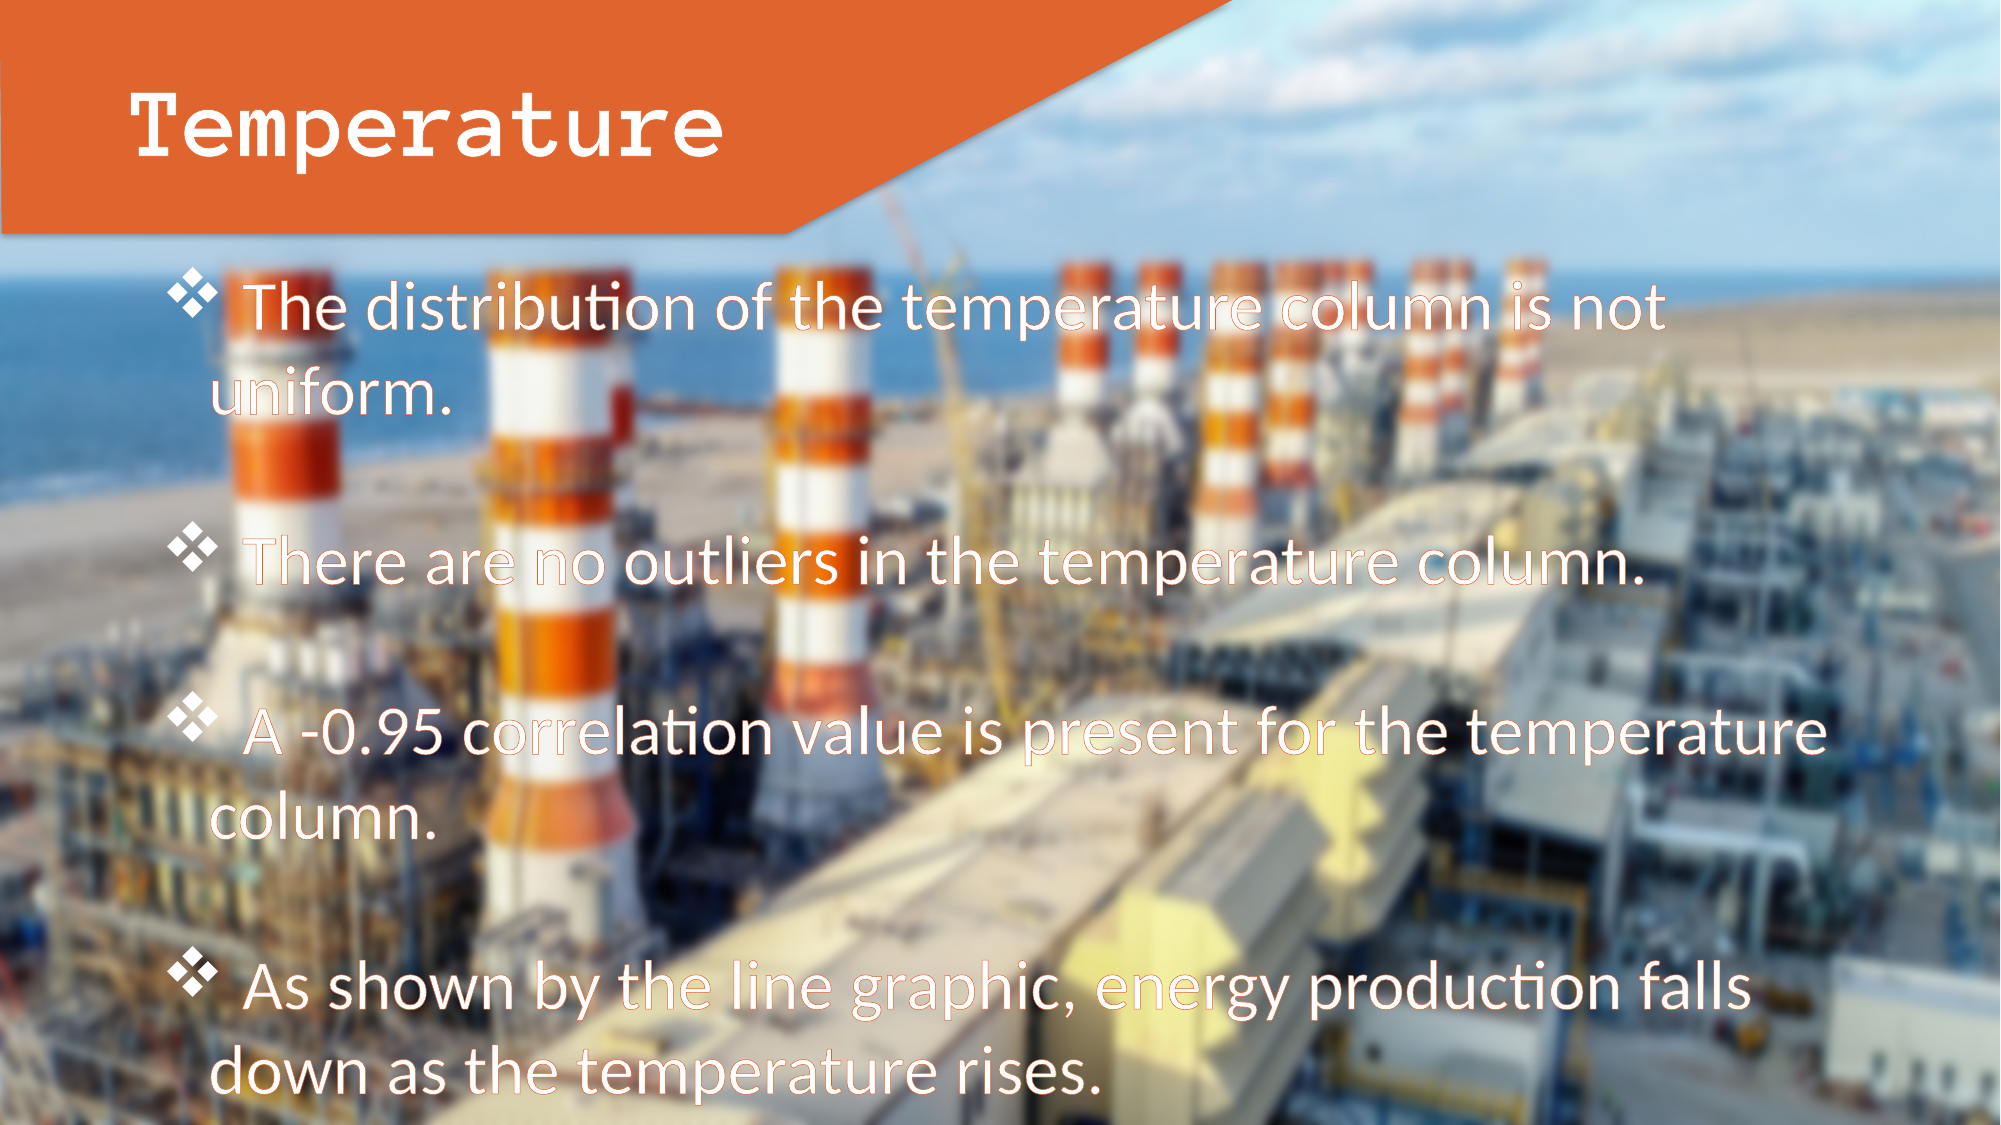

Temperature
 The distribution of the temperature column is not uniform.

 There are no outliers in the temperature column.

 A -0.95 correlation value is present for the temperature column.

 As shown by the line graphic, energy production falls down as the temperature rises.